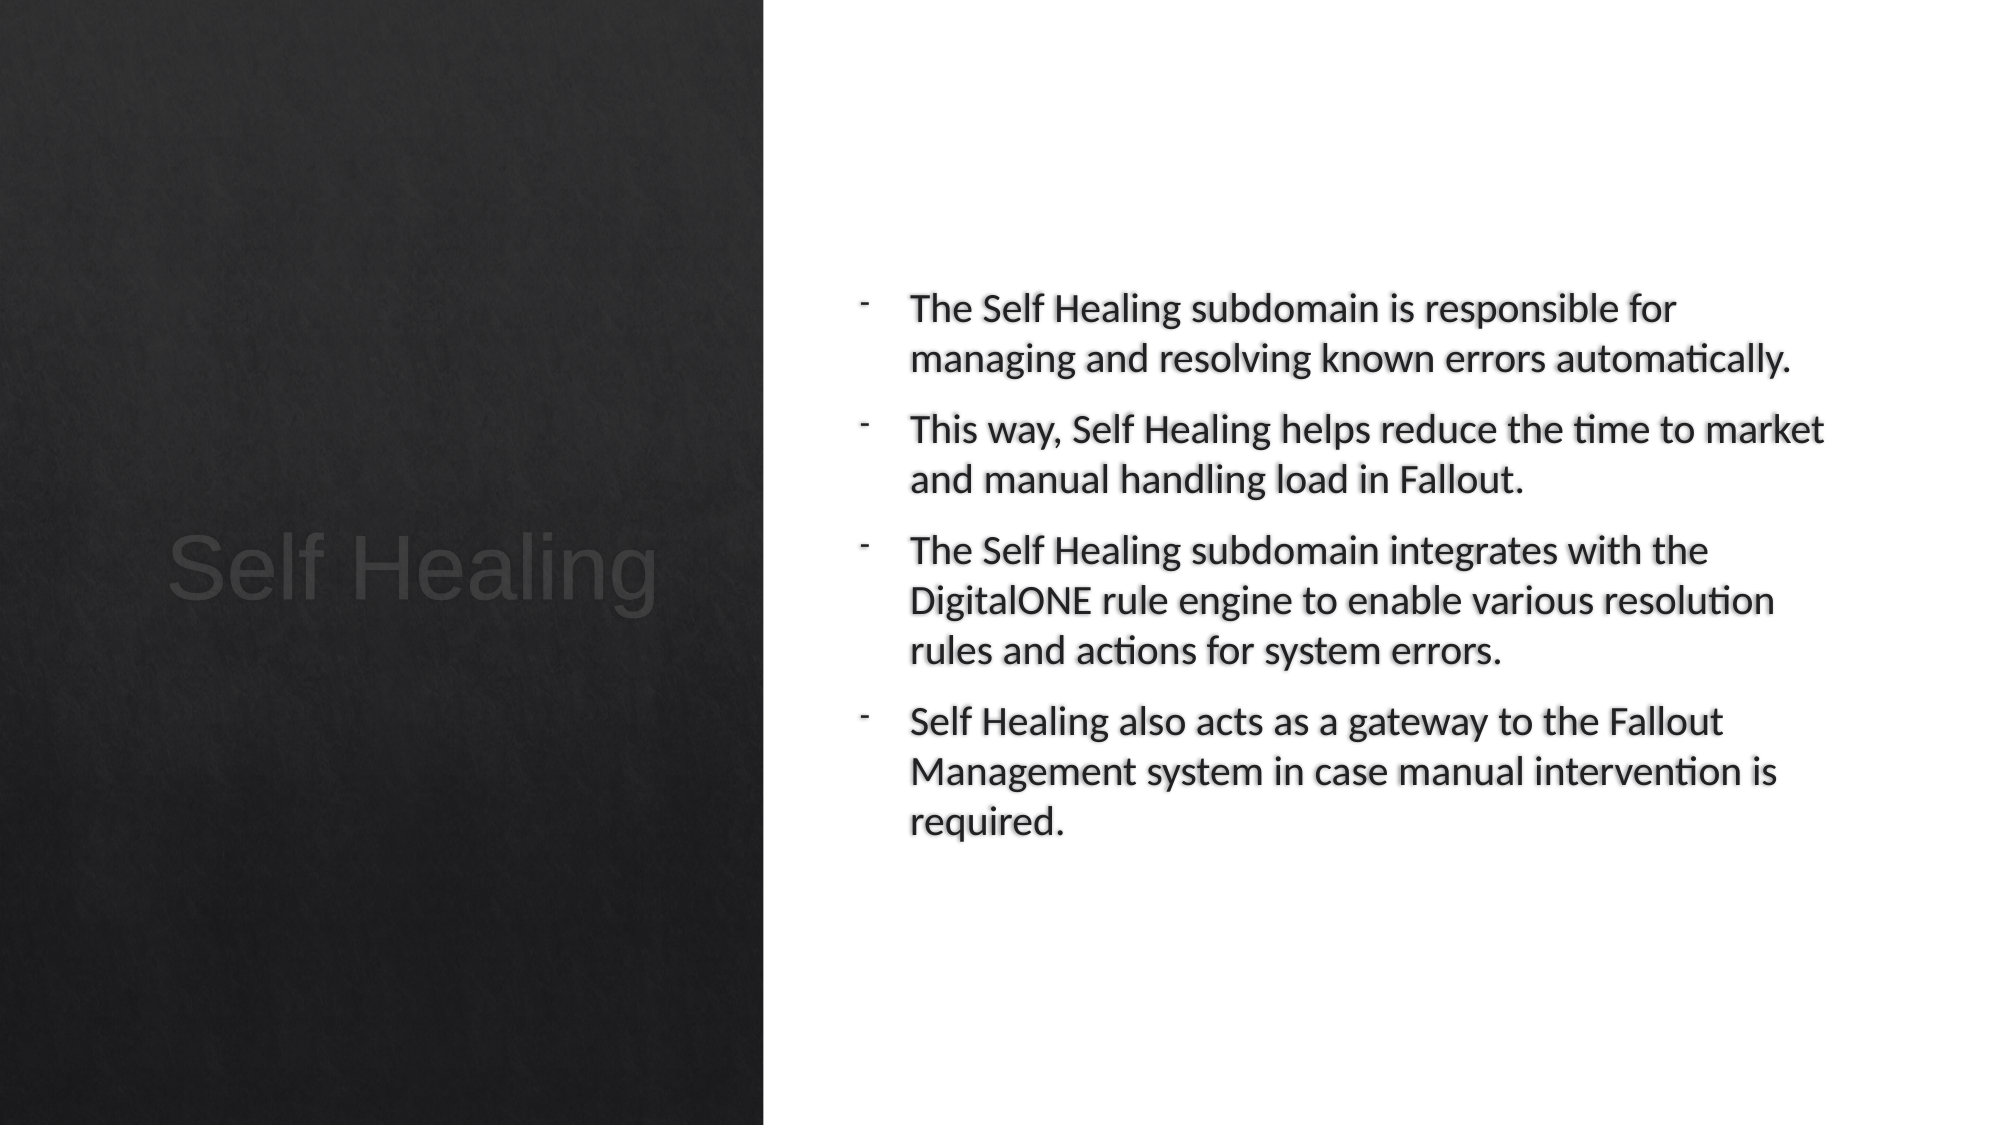

The Self Healing subdomain is responsible for managing and resolving known errors automatically.
This way, Self Healing helps reduce the time to market and manual handling load in Fallout.
The Self Healing subdomain integrates with the DigitalONE rule engine to enable various resolution rules and actions for system errors.
Self Healing also acts as a gateway to the Fallout Management system in case manual intervention is required.
# Self Healing